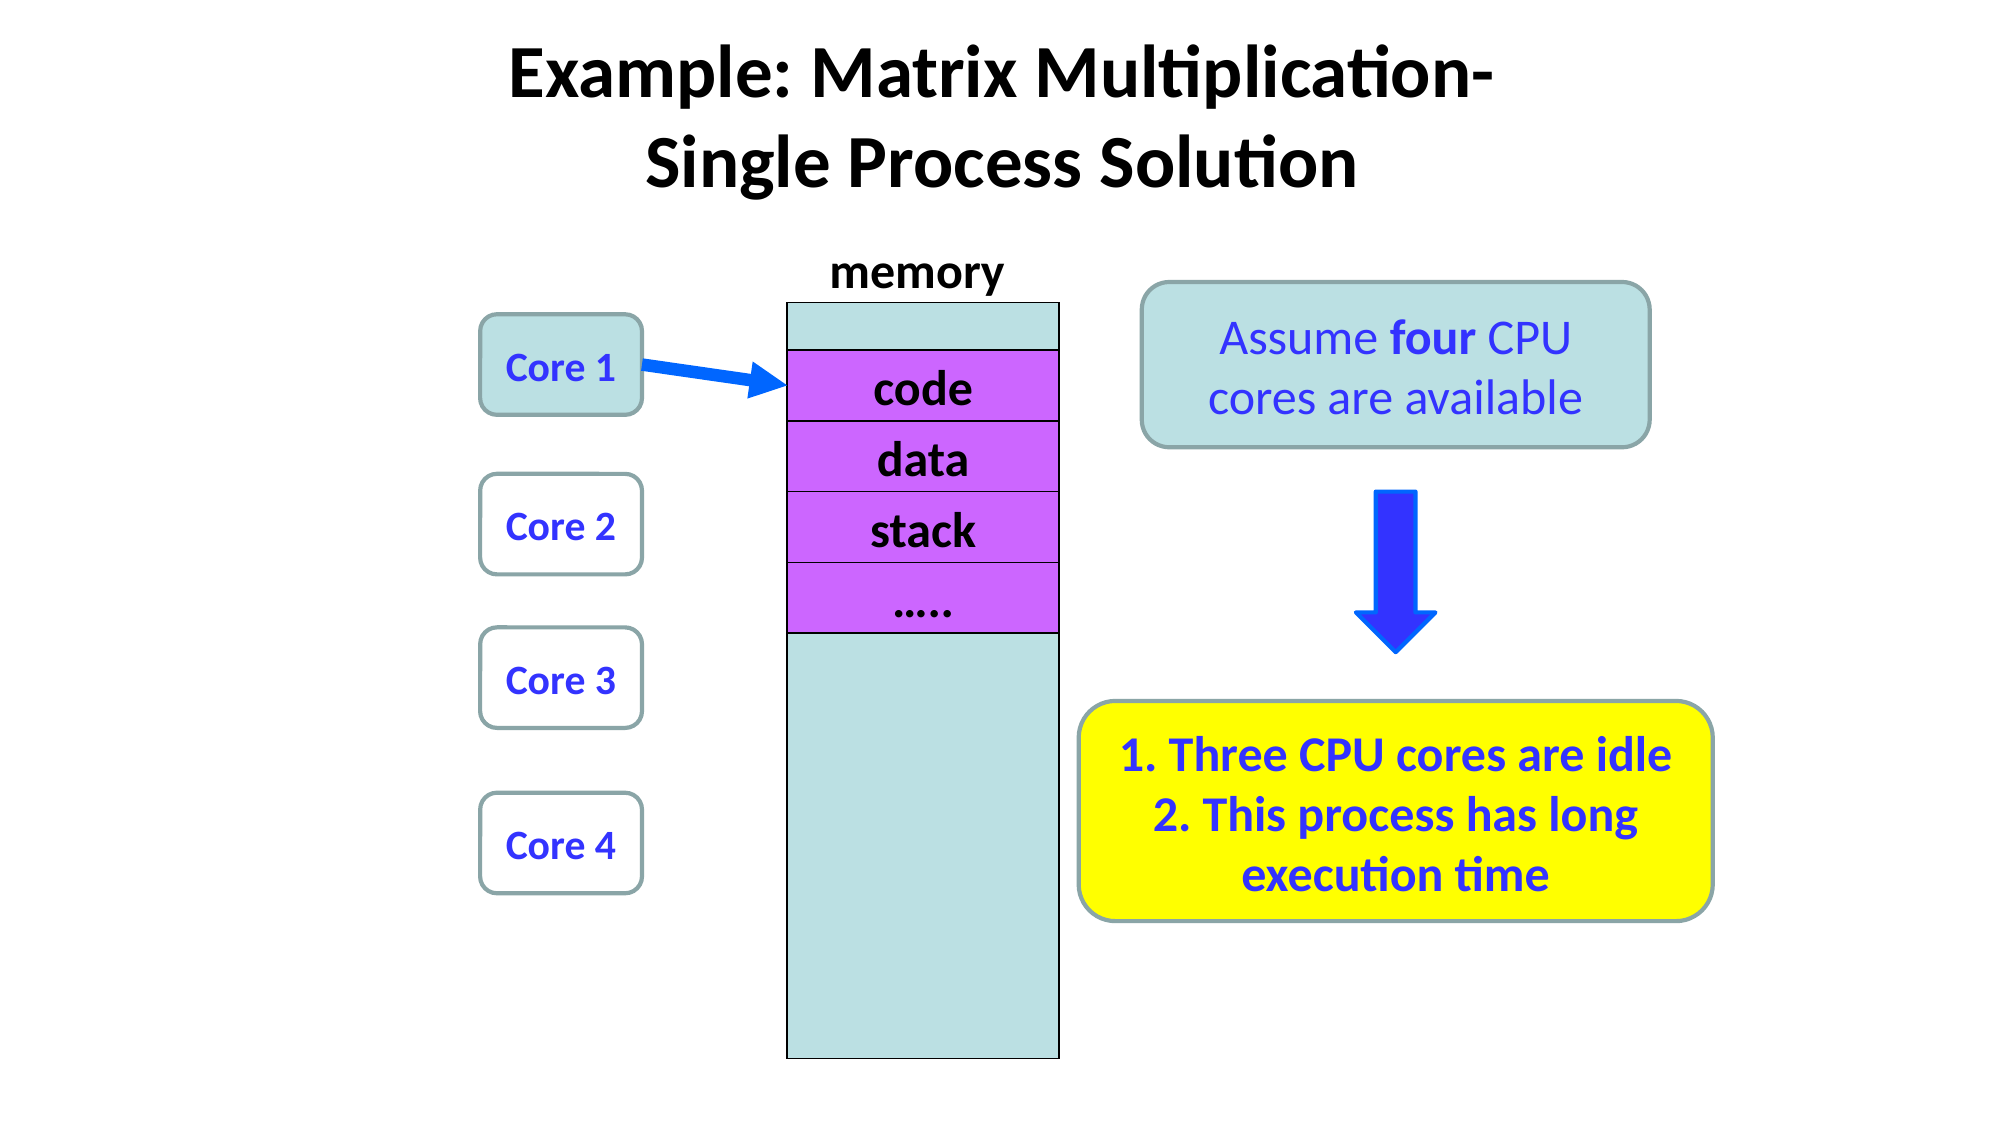

# Example: Matrix Multiplication- Single Process Solution
memory
Assume four CPU cores are available

Core 1
code
data
stack
…..
Core 2

Core 3
1. Three CPU cores are idle
2. This process has long execution time
Core 4